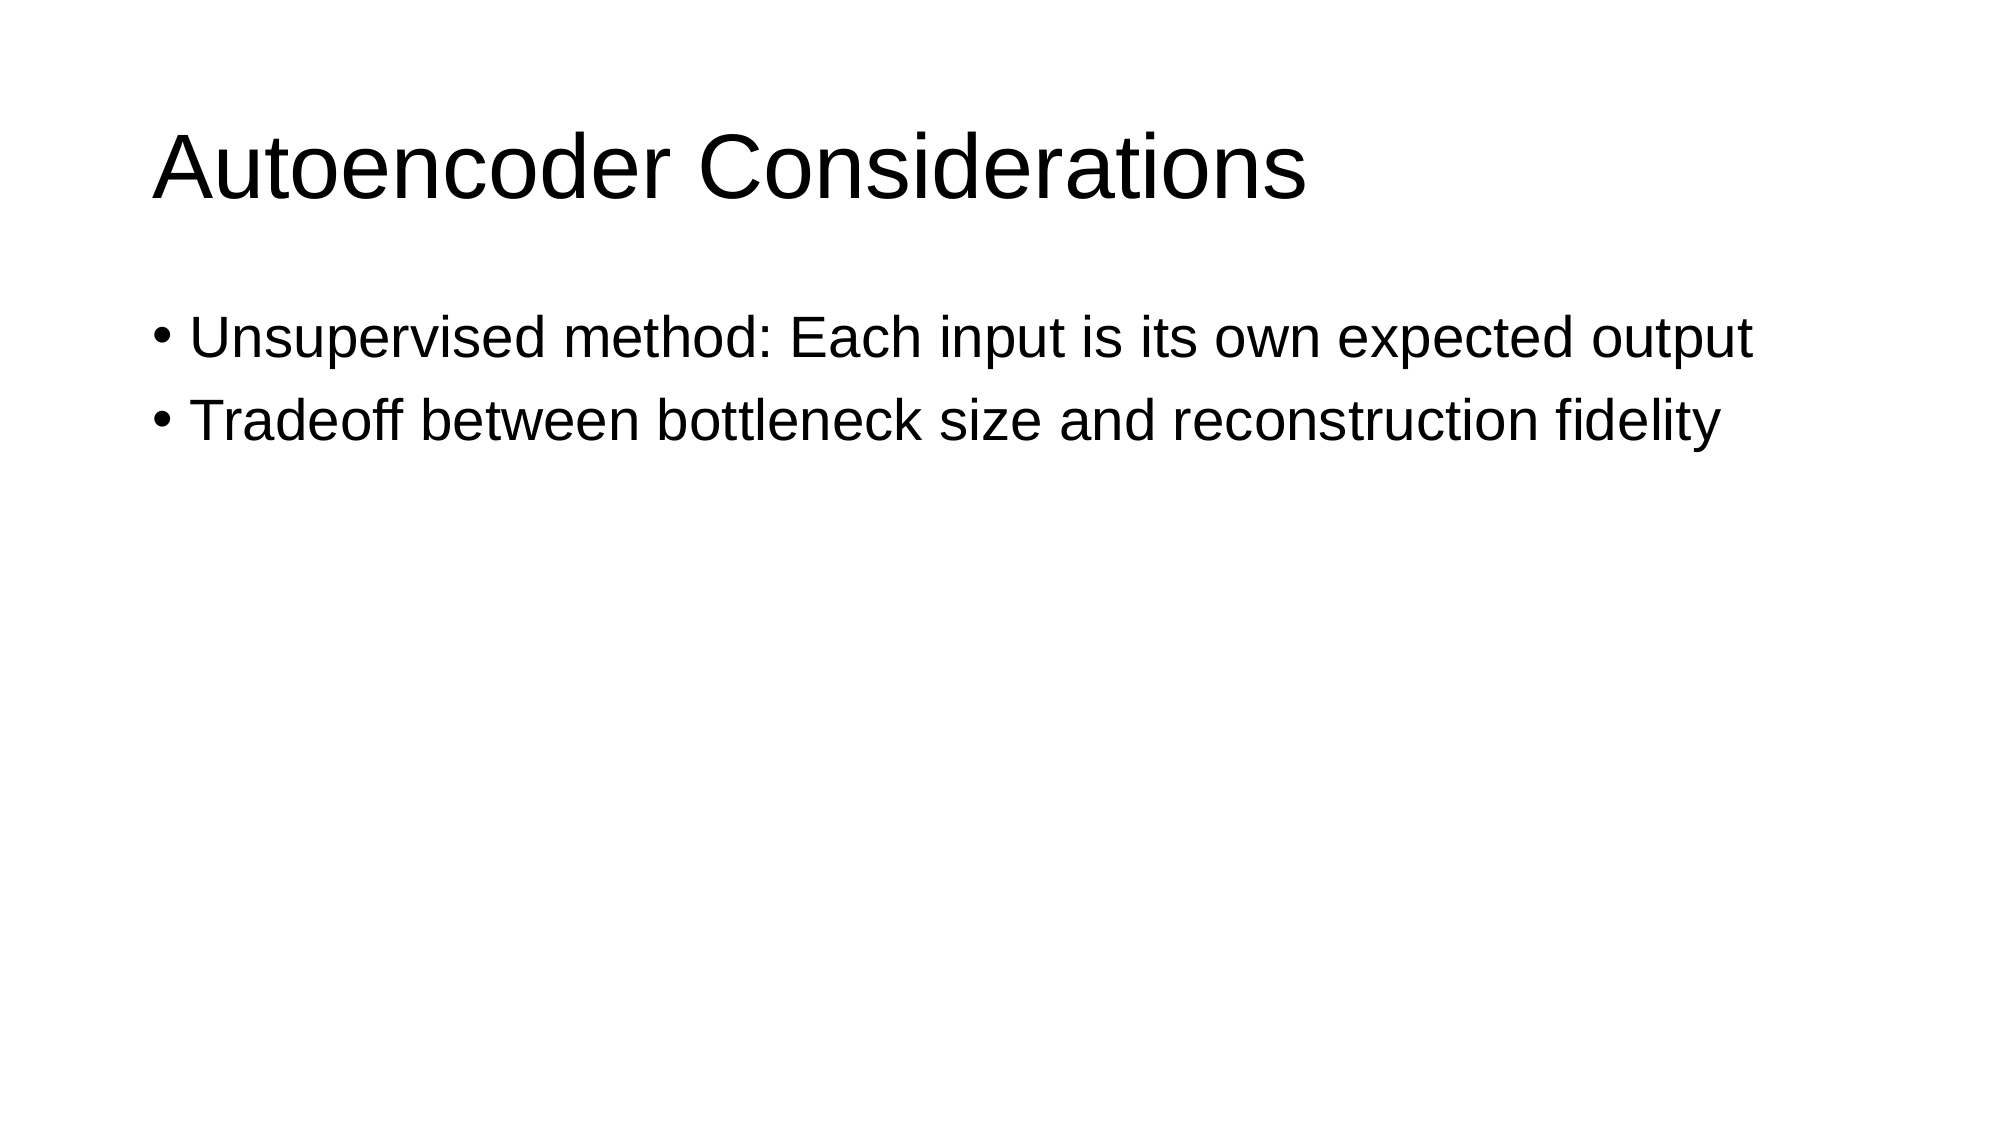

# Autoencoder Considerations
Unsupervised method: Each input is its own expected output
Tradeoff between bottleneck size and reconstruction fidelity